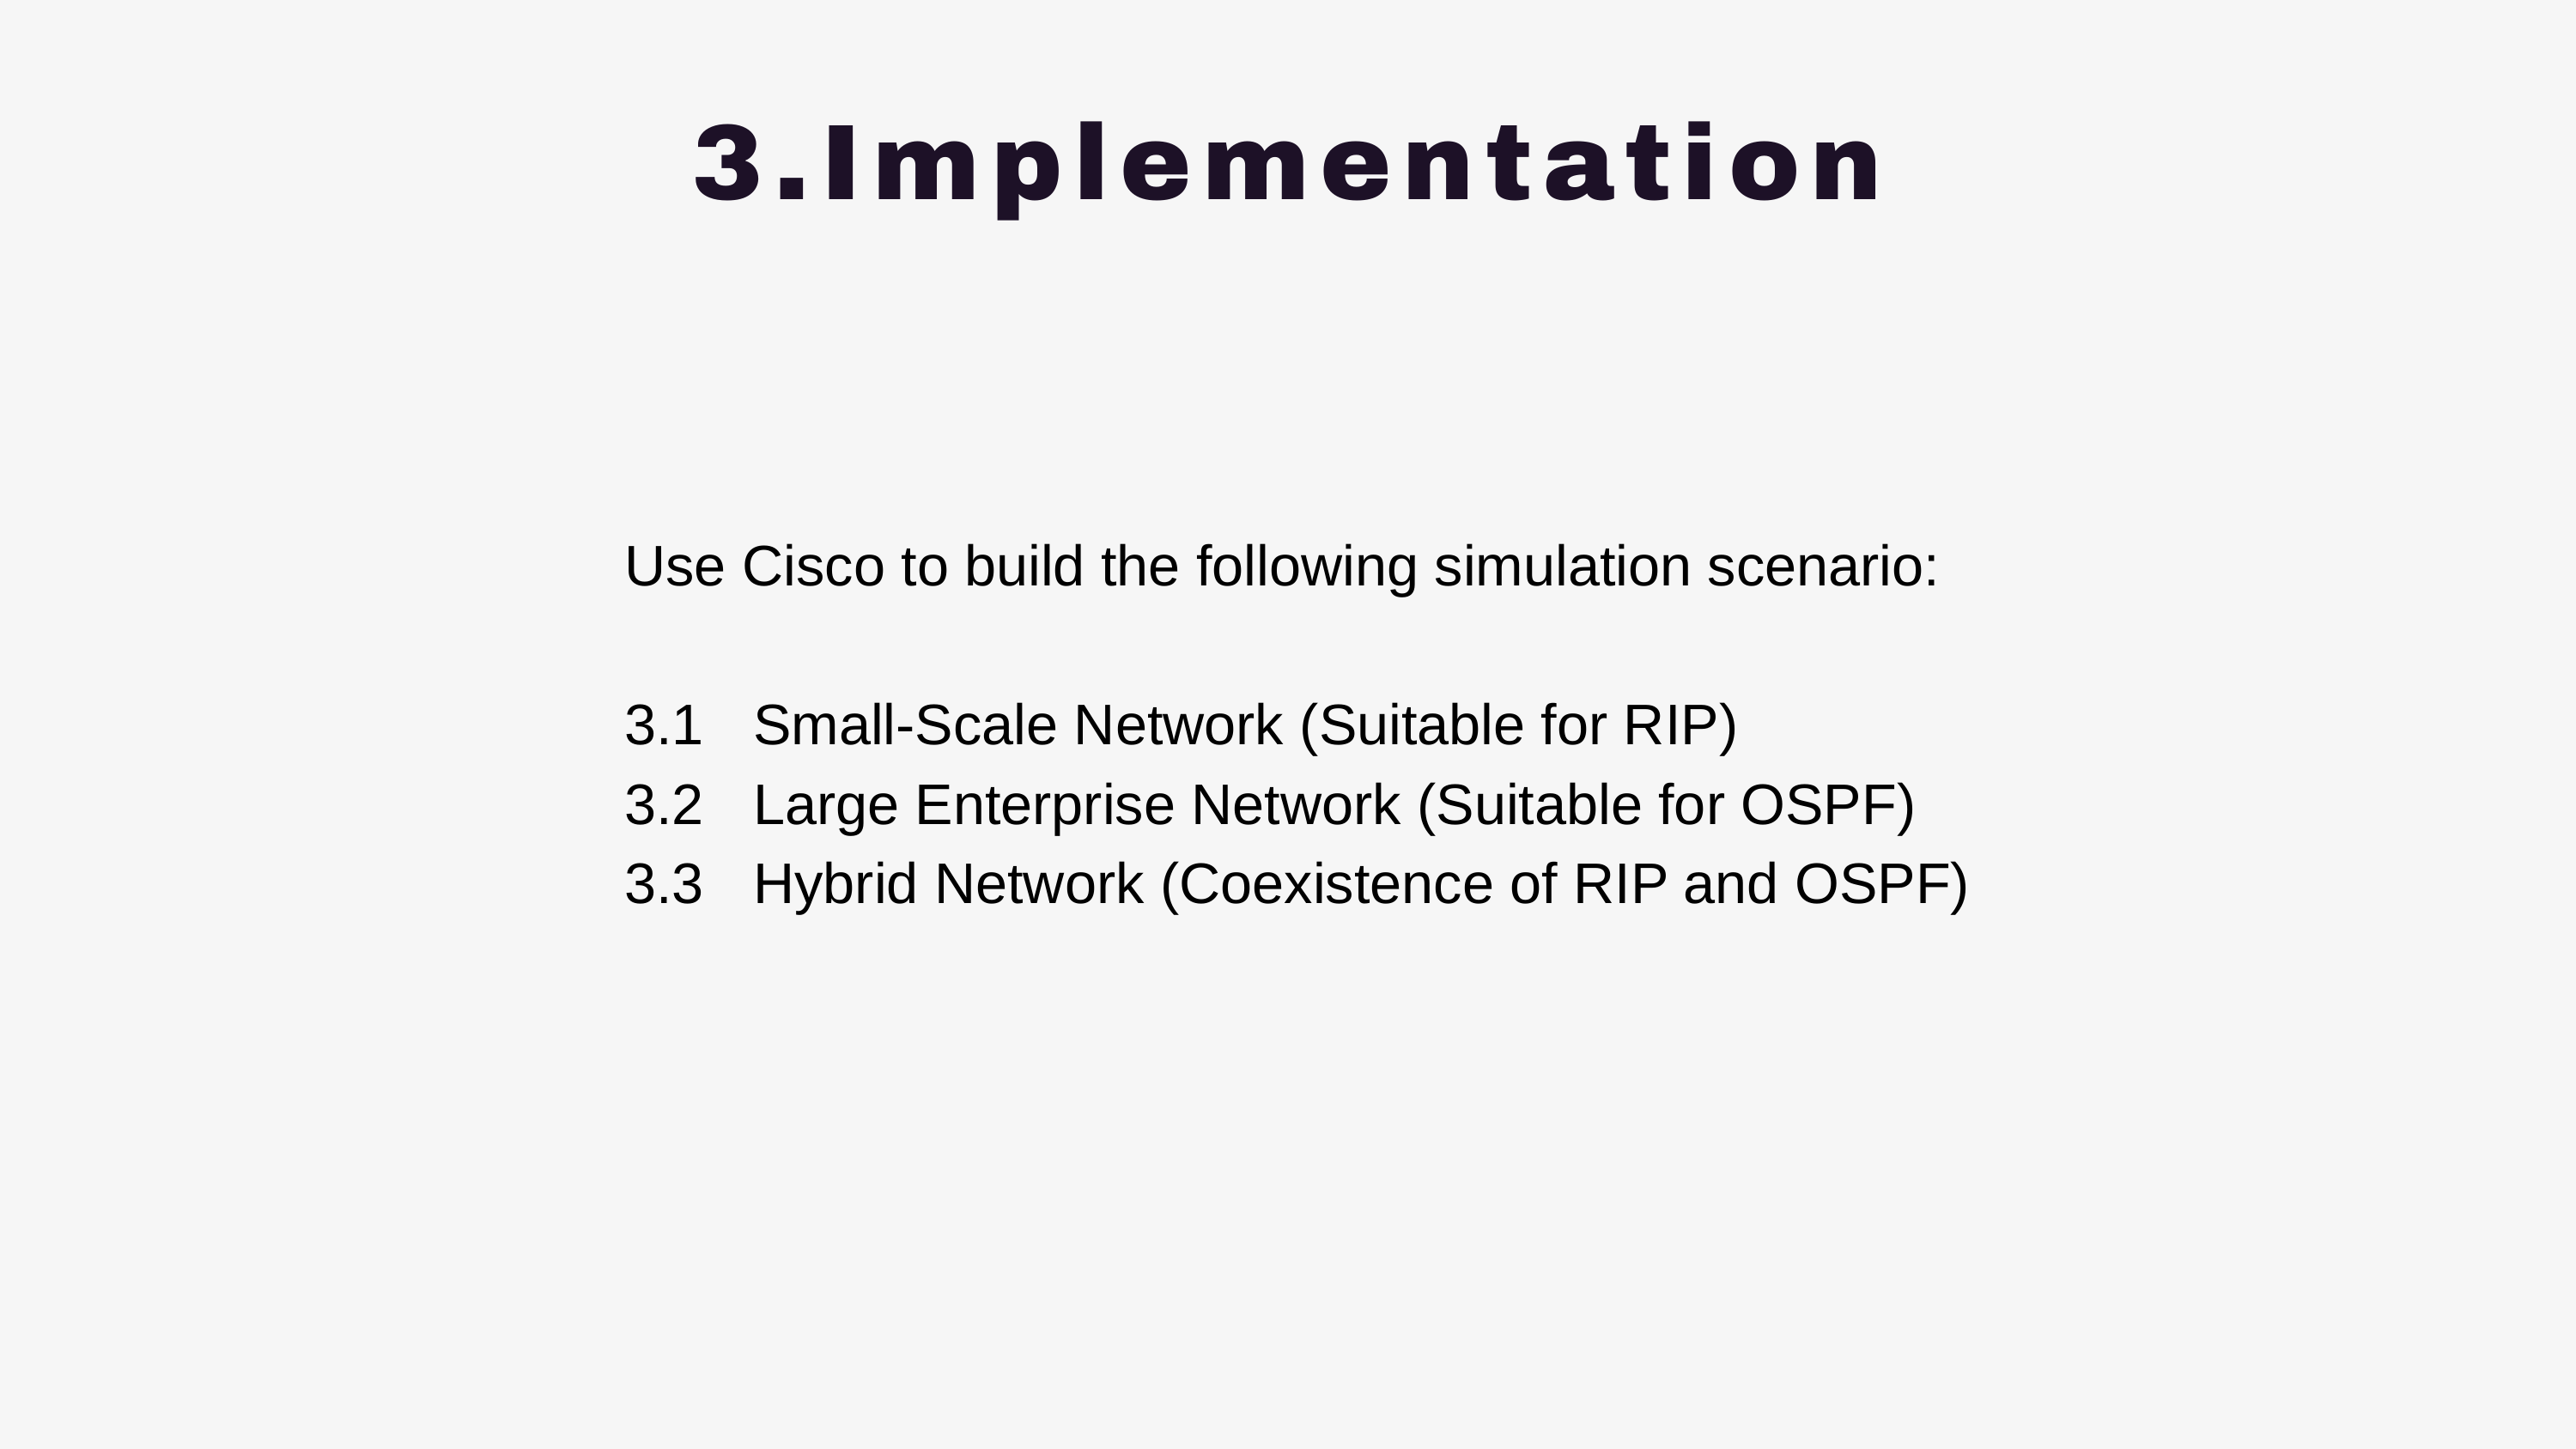

3.Implementation
Use Cisco to build the following simulation scenario:

3.1	Small-Scale Network (Suitable for RIP)
3.2	Large Enterprise Network (Suitable for OSPF)
3.3	Hybrid Network (Coexistence of RIP and OSPF)
10